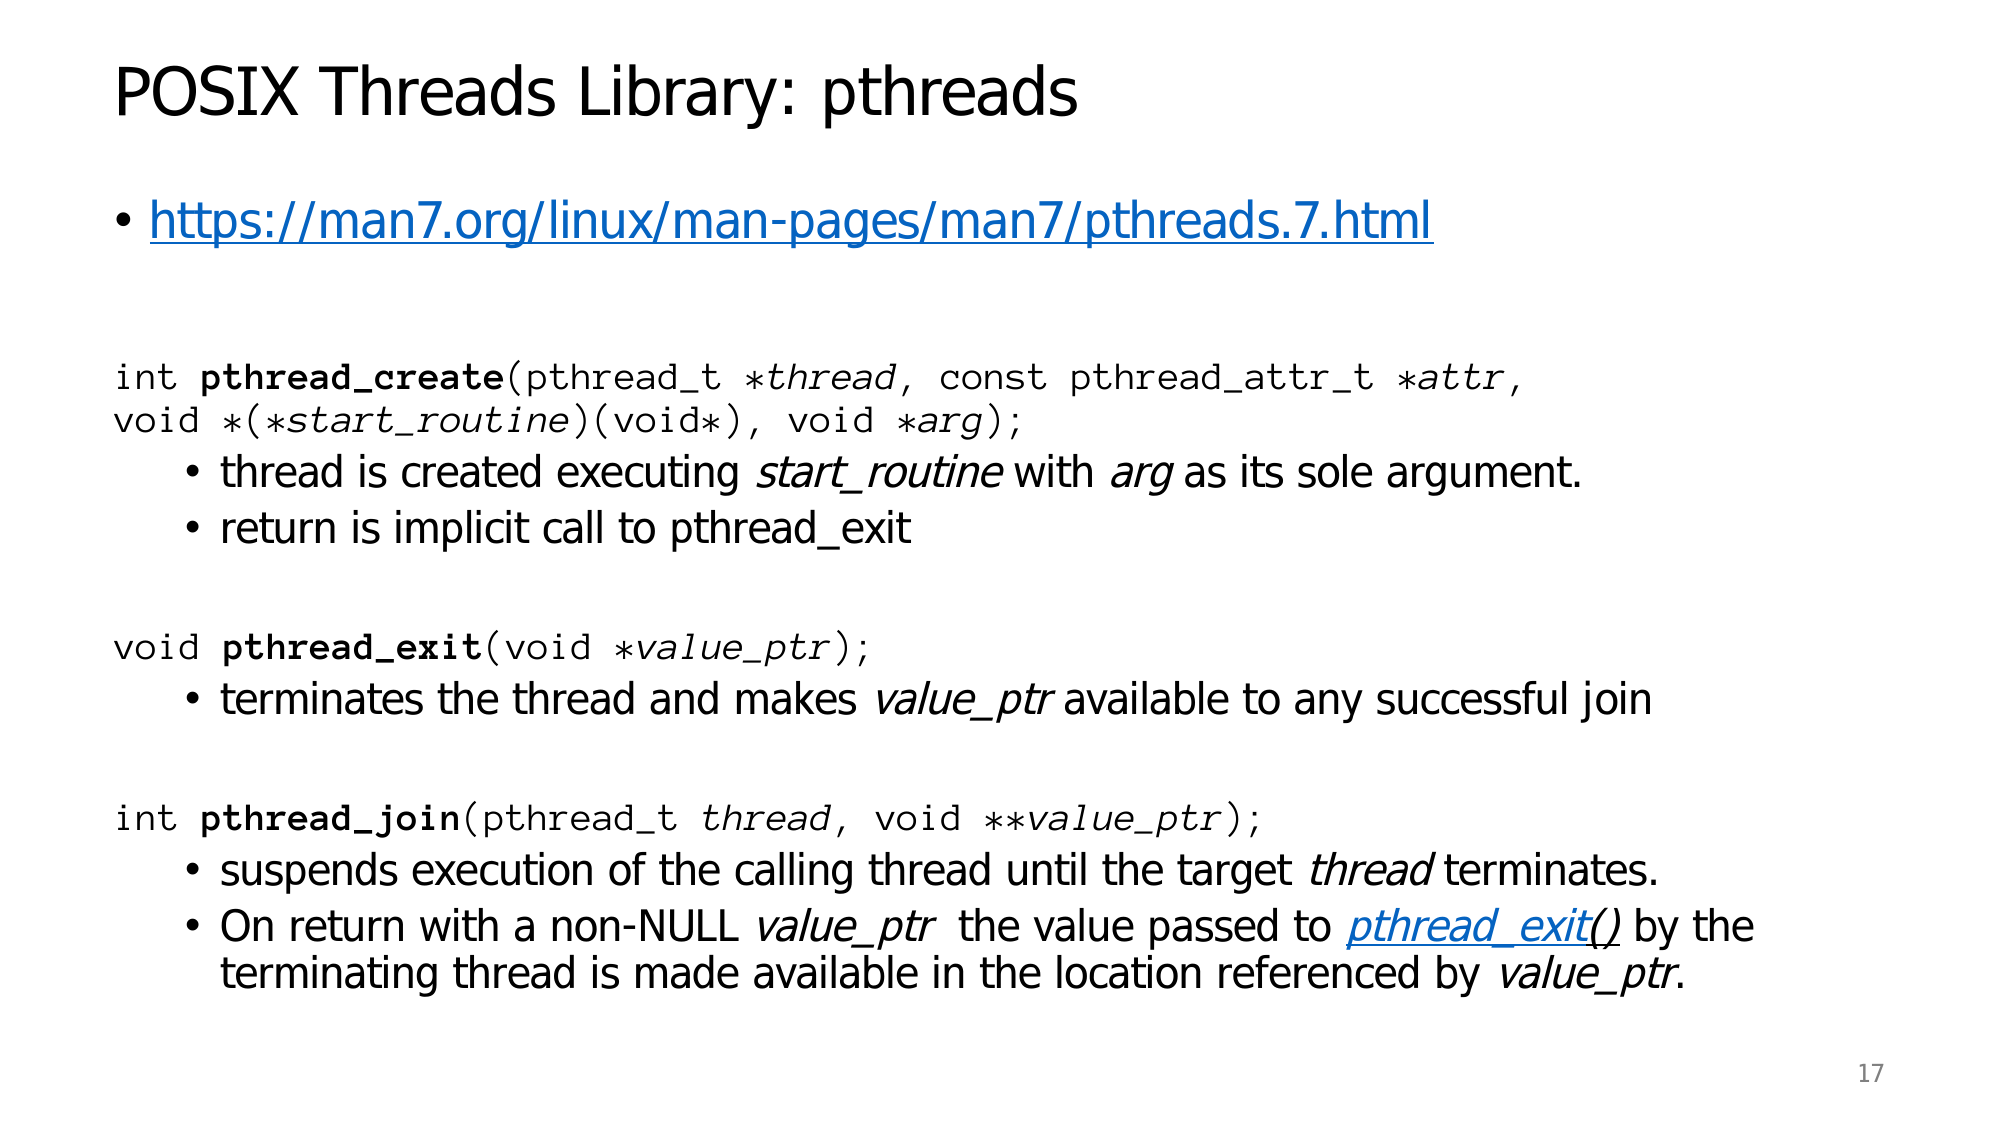

# POSIX Threads Library: pthreads
https://man7.org/linux/man-pages/man7/pthreads.7.html

int pthread_create(pthread_t *thread, const pthread_attr_t *attr,
void *(*start_routine)(void*), void *arg);
thread is created executing start_routine with arg as its sole argument.
return is implicit call to pthread_exit
void pthread_exit(void *value_ptr);
terminates the thread and makes value_ptr available to any successful join
int pthread_join(pthread_t thread, void **value_ptr);
suspends execution of the calling thread until the target thread terminates.
On return with a non-NULL value_ptr  the value passed to pthread_exit() by the terminating thread is made available in the location referenced by value_ptr.

17